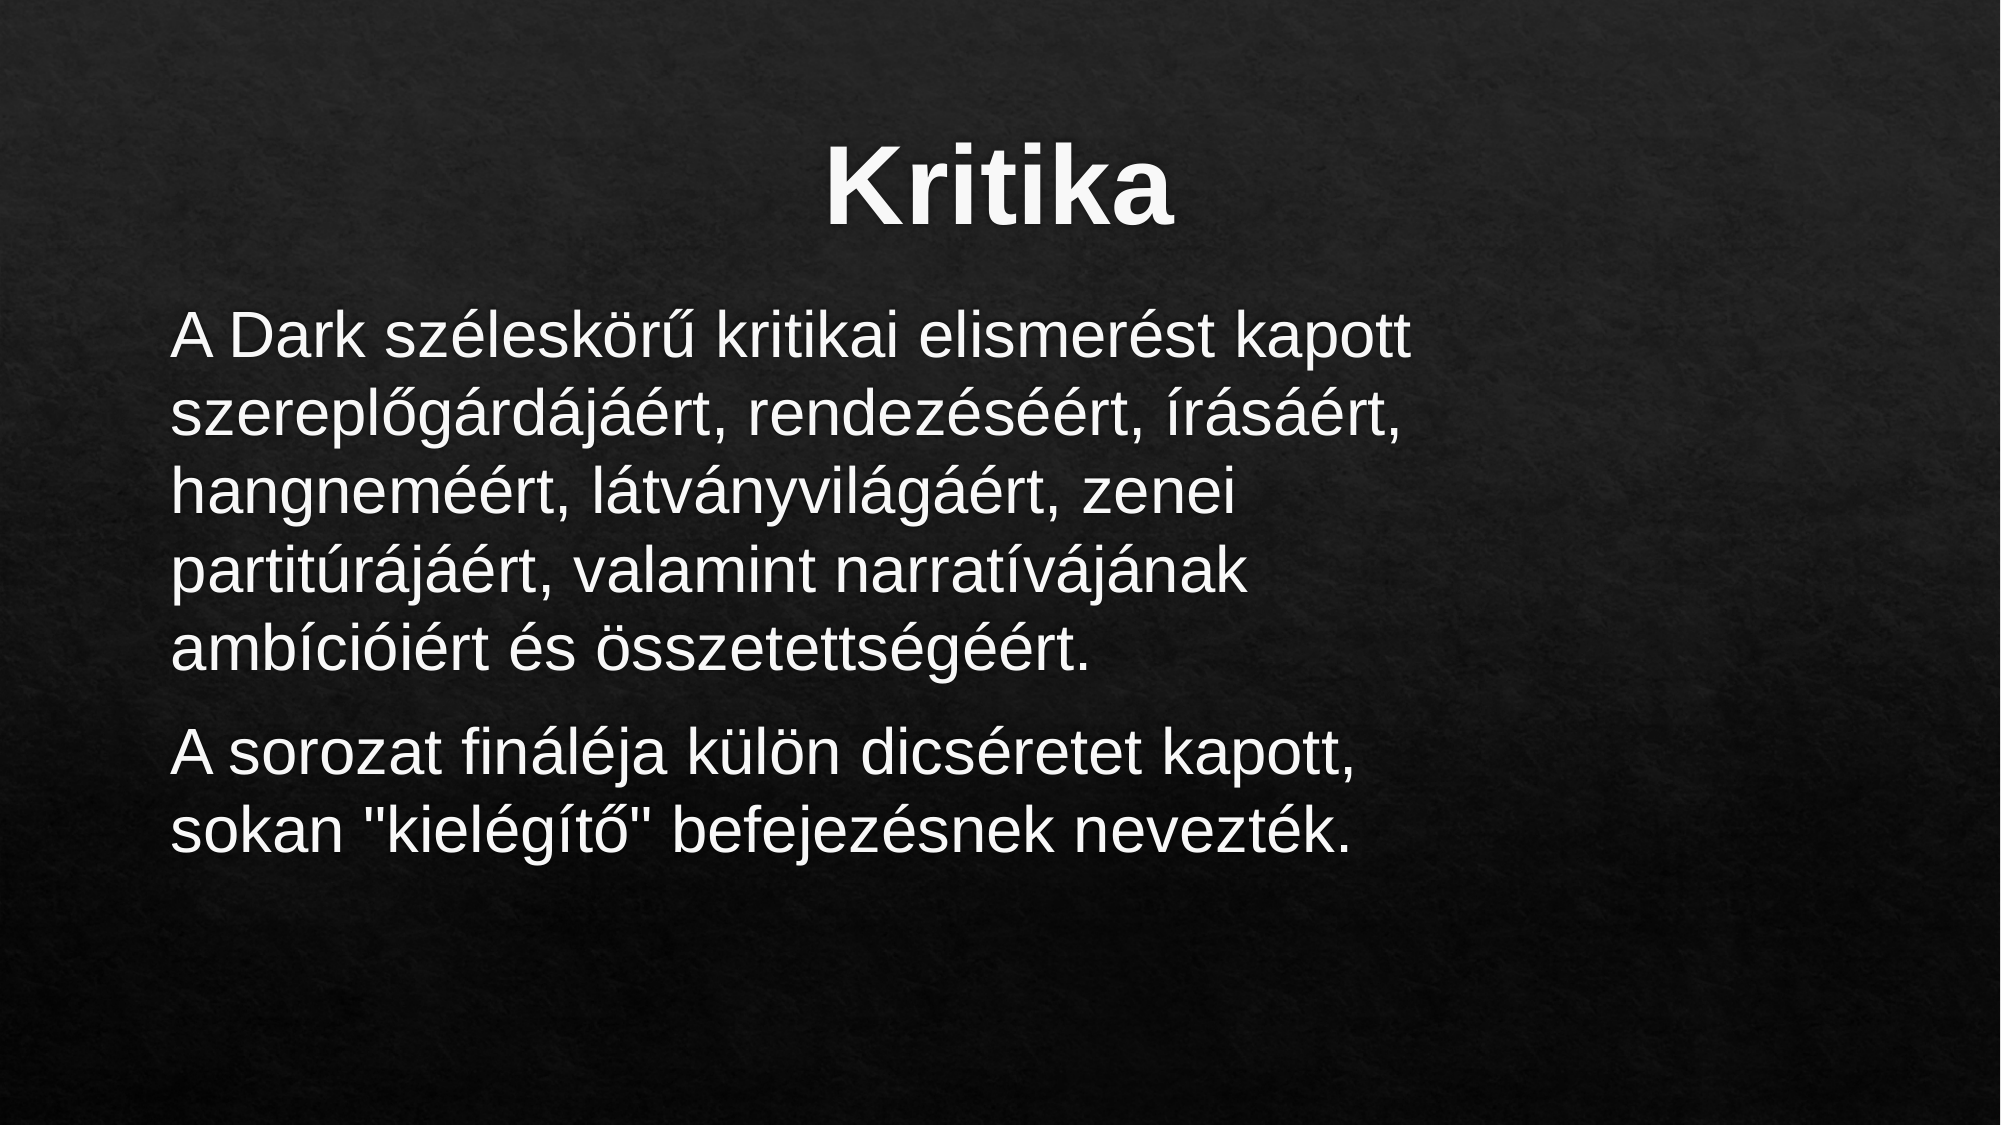

# Kritika
A Dark széleskörű kritikai elismerést kapott szereplőgárdájáért, rendezéséért, írásáért, hangneméért, látványvilágáért, zenei partitúrájáért, valamint narratívájának ambícióiért és összetettségéért.
A sorozat fináléja külön dicséretet kapott, sokan "kielégítő" befejezésnek nevezték.